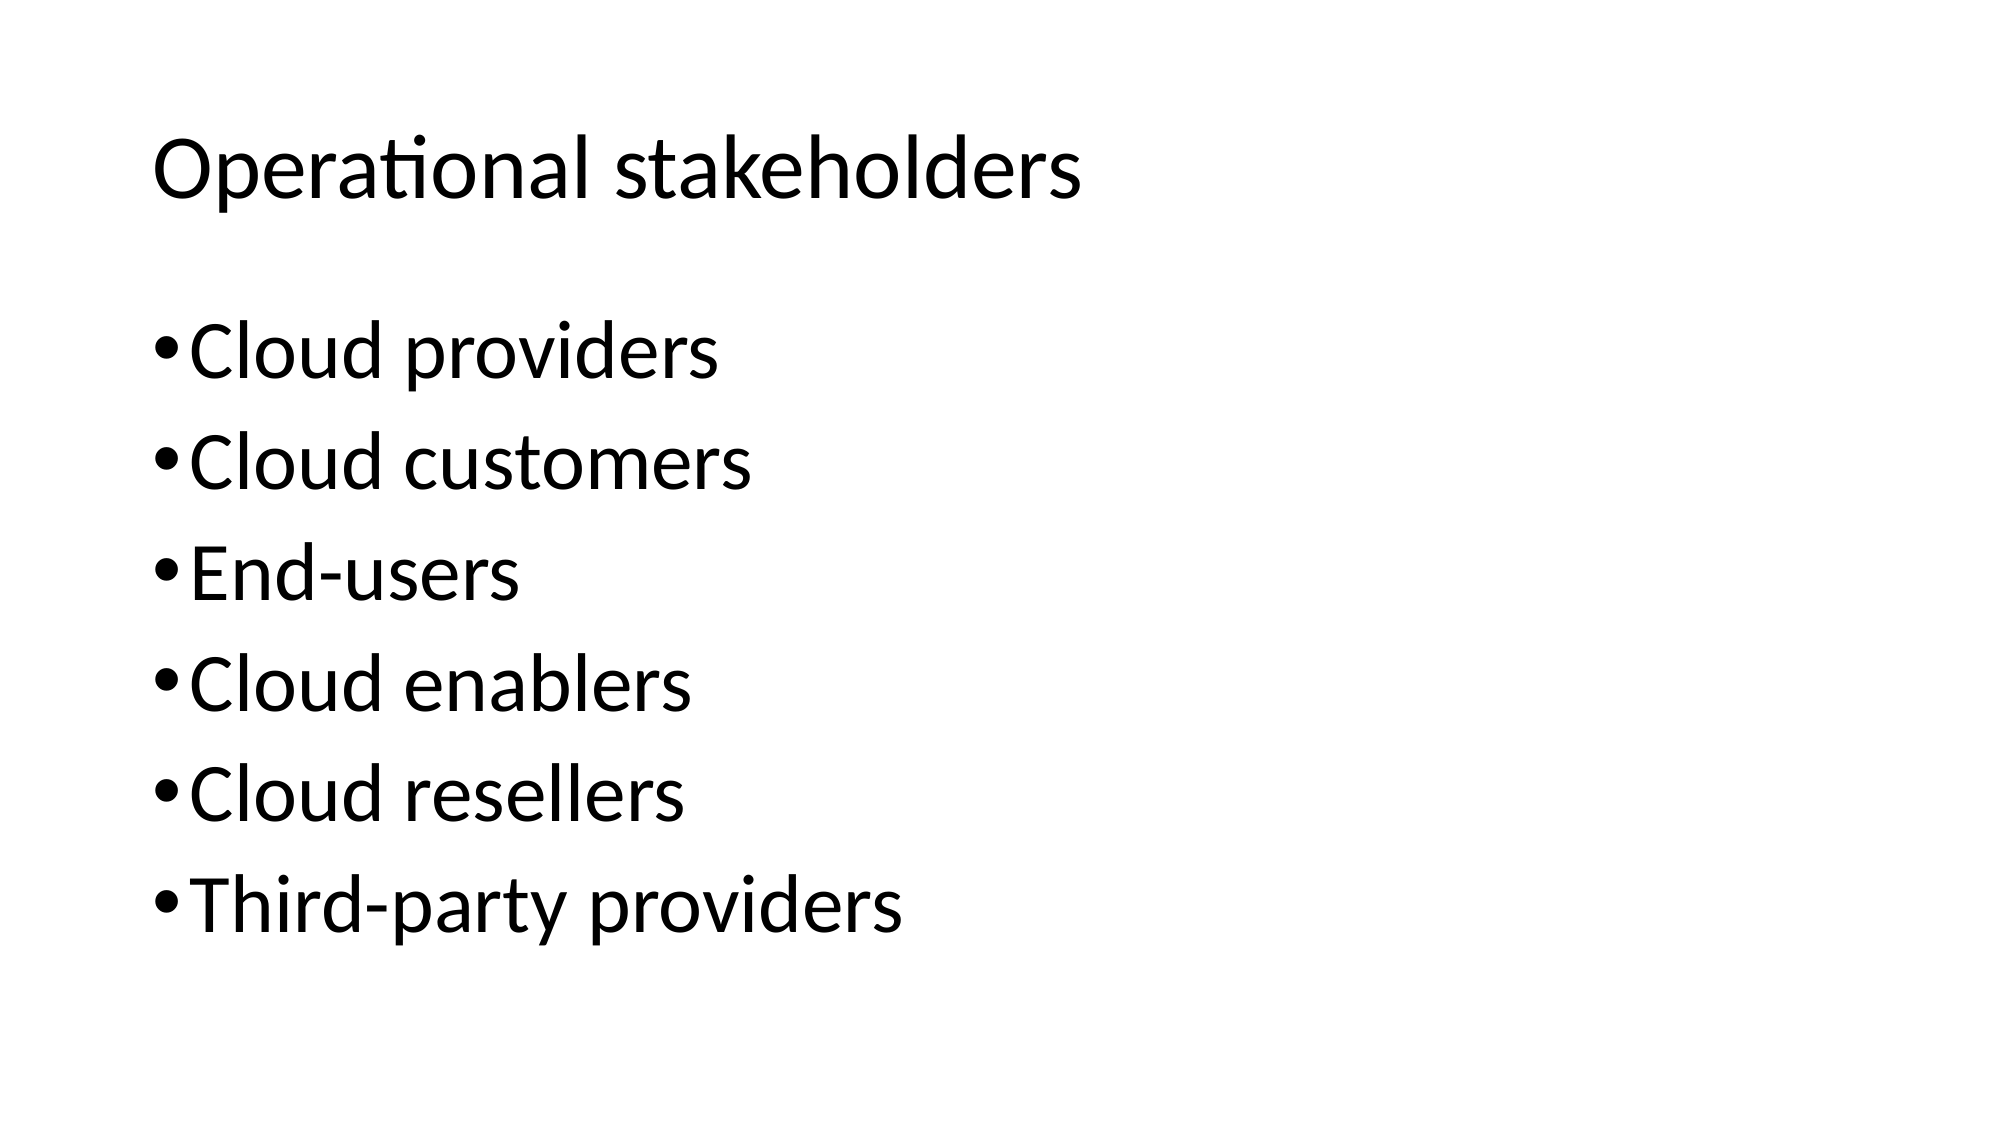

# Operational stakeholders
Cloud providers
Cloud customers
End-users
Cloud enablers
Cloud resellers
Third-party providers